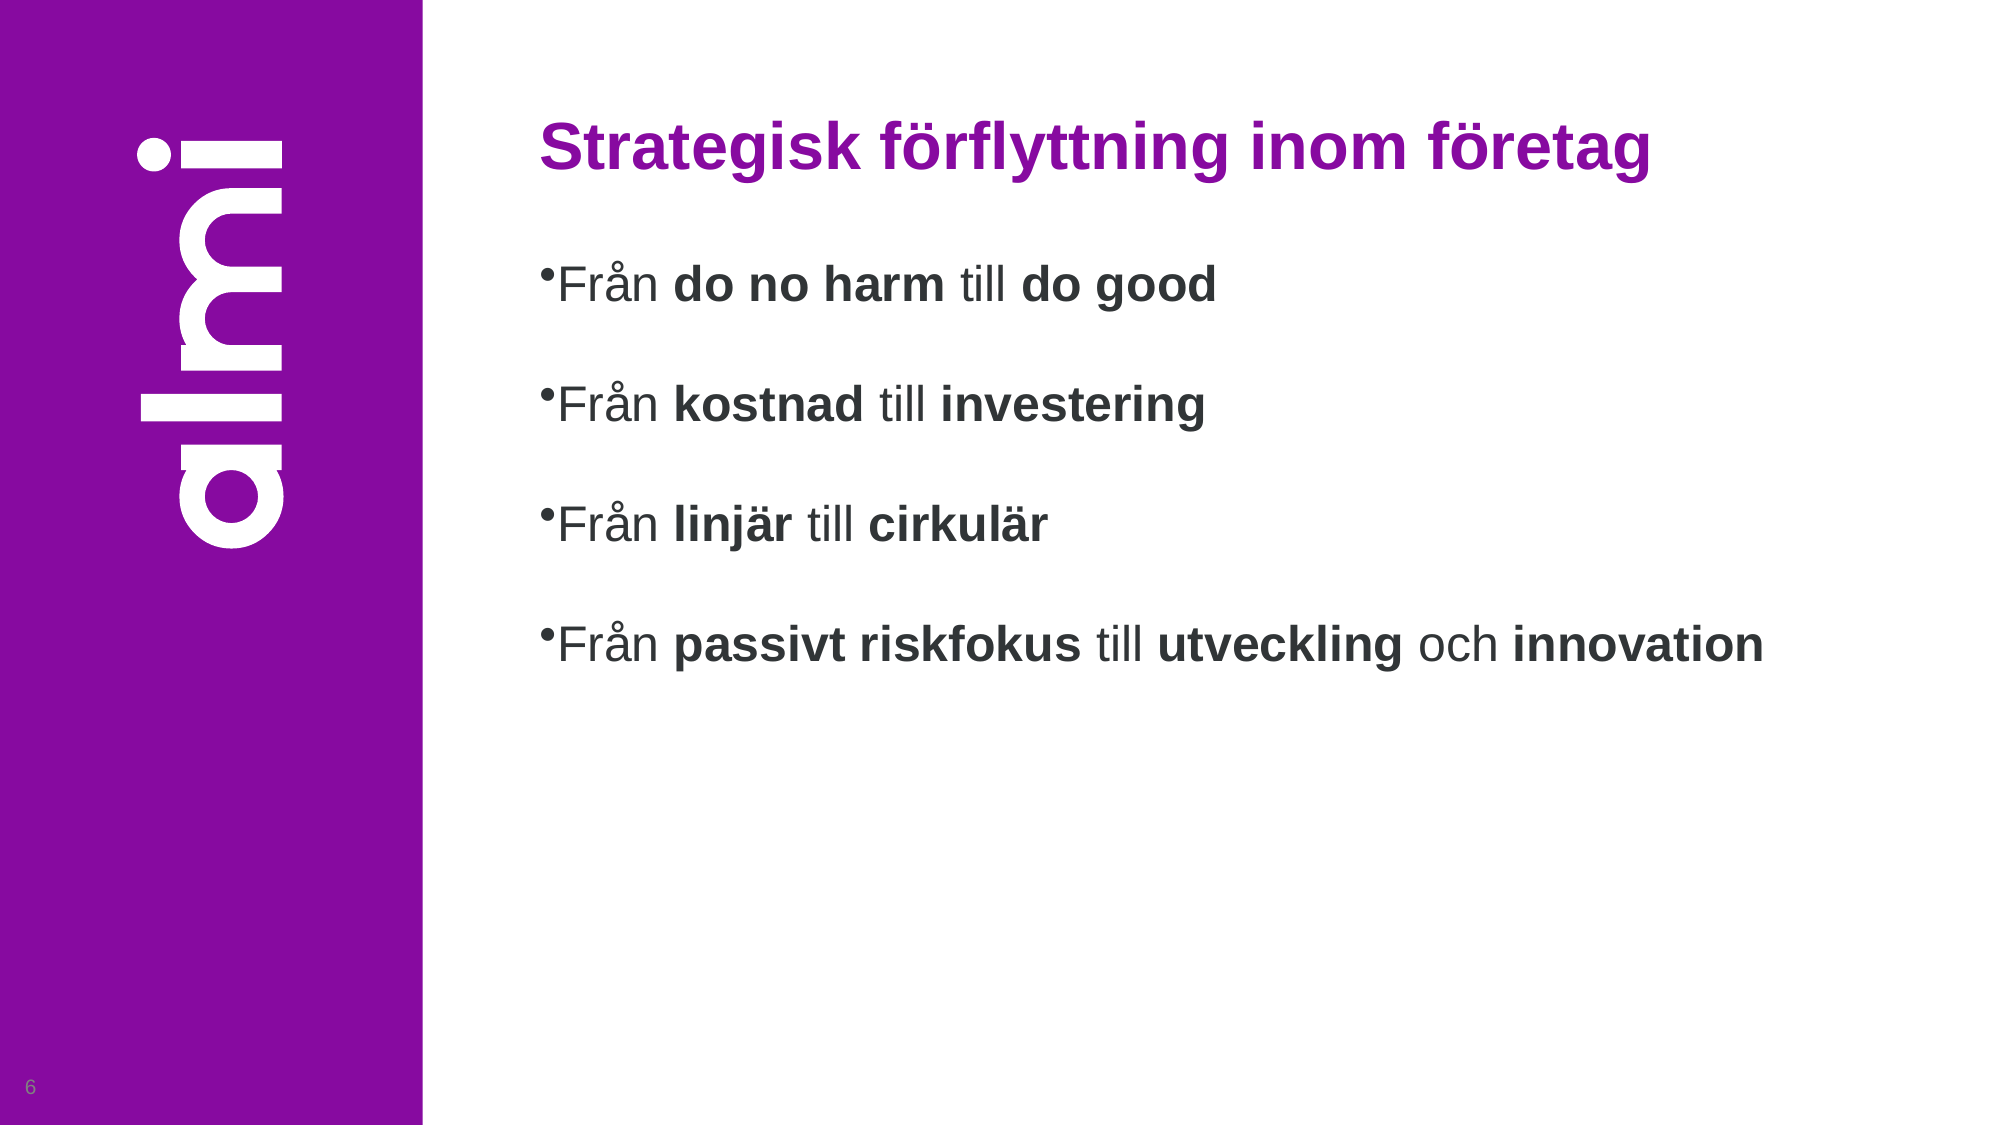

# Strategisk förflyttning inom företag
Från do no harm till do good
Från kostnad till investering
Från linjär till cirkulär
Från passivt riskfokus till utveckling och innovation

6